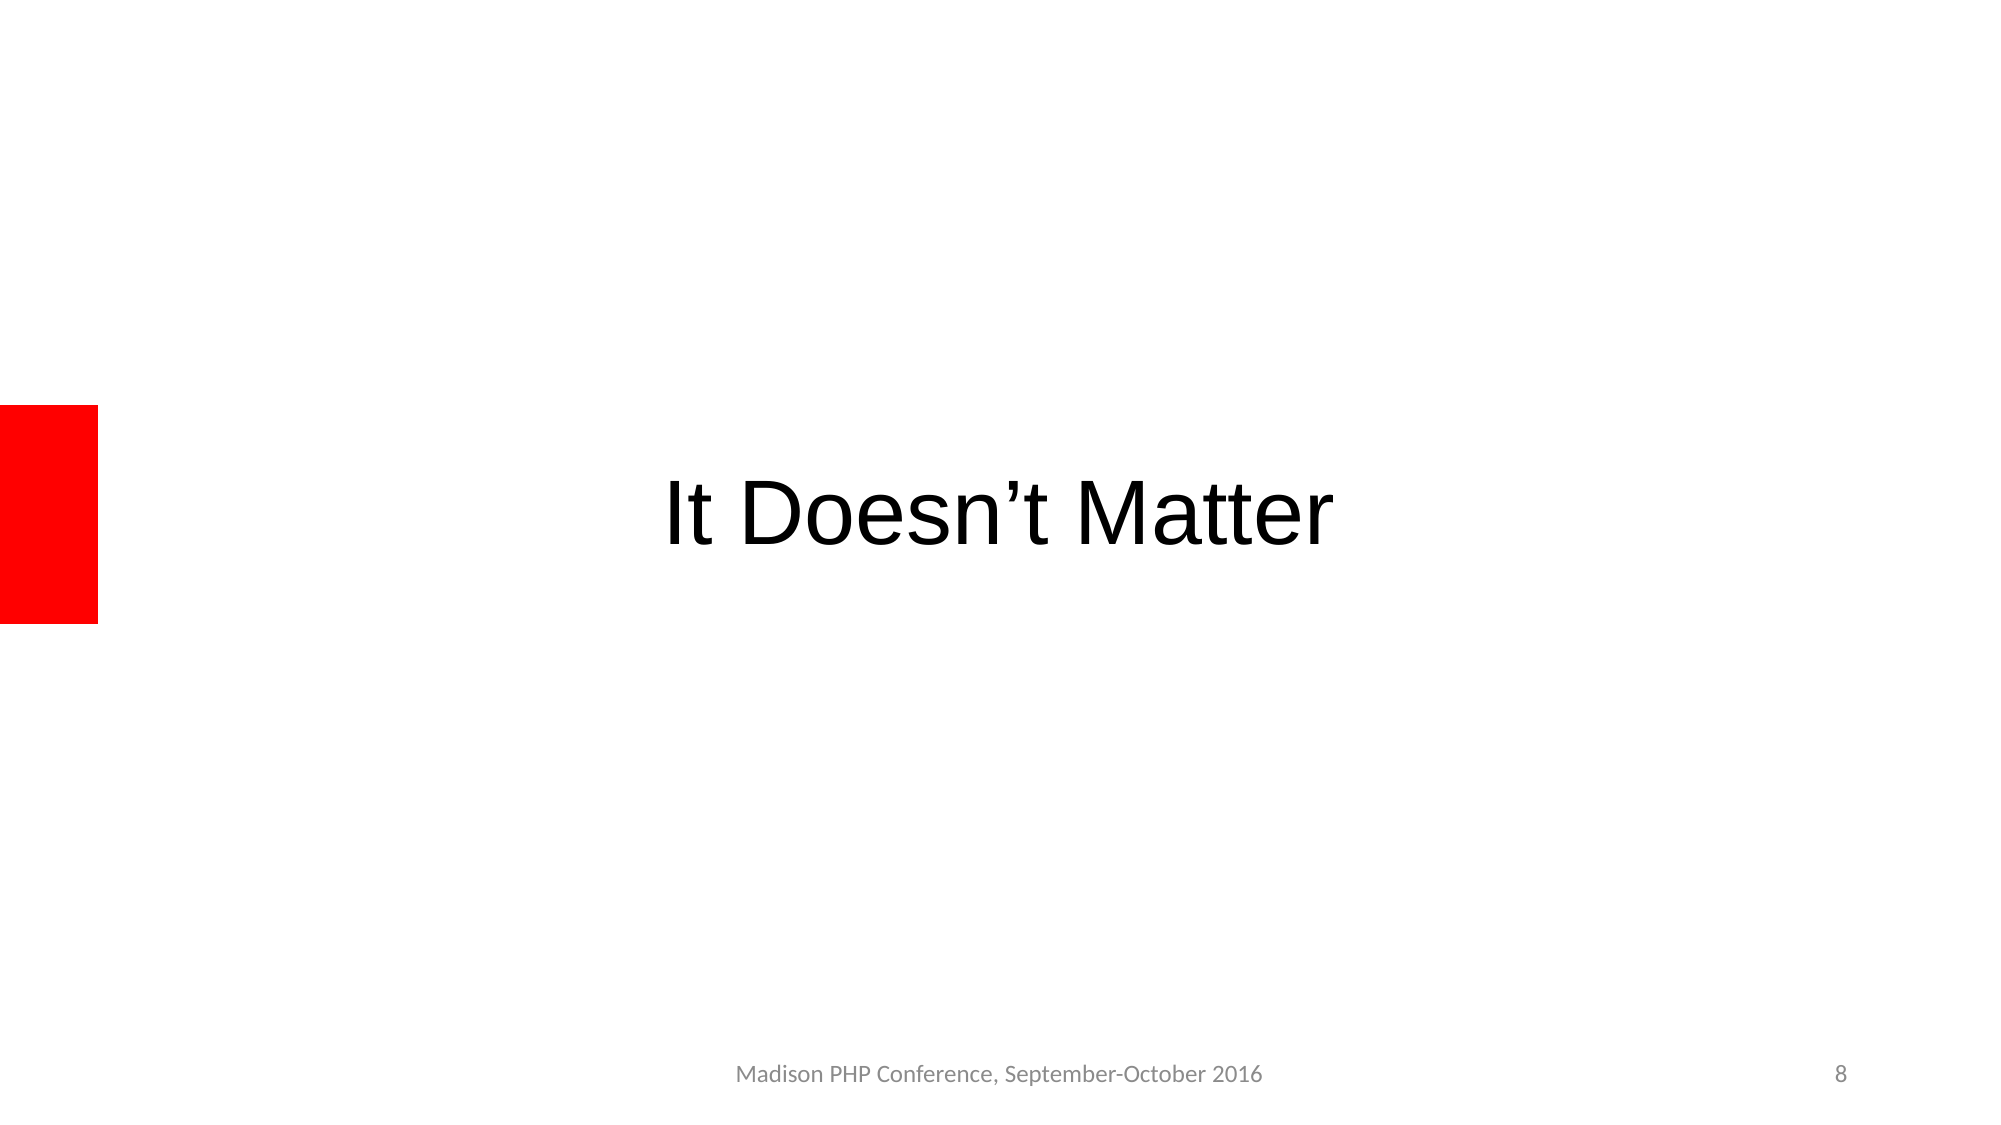

# It Doesn’t Matter

Madison PHP Conference, September-October 2016
8